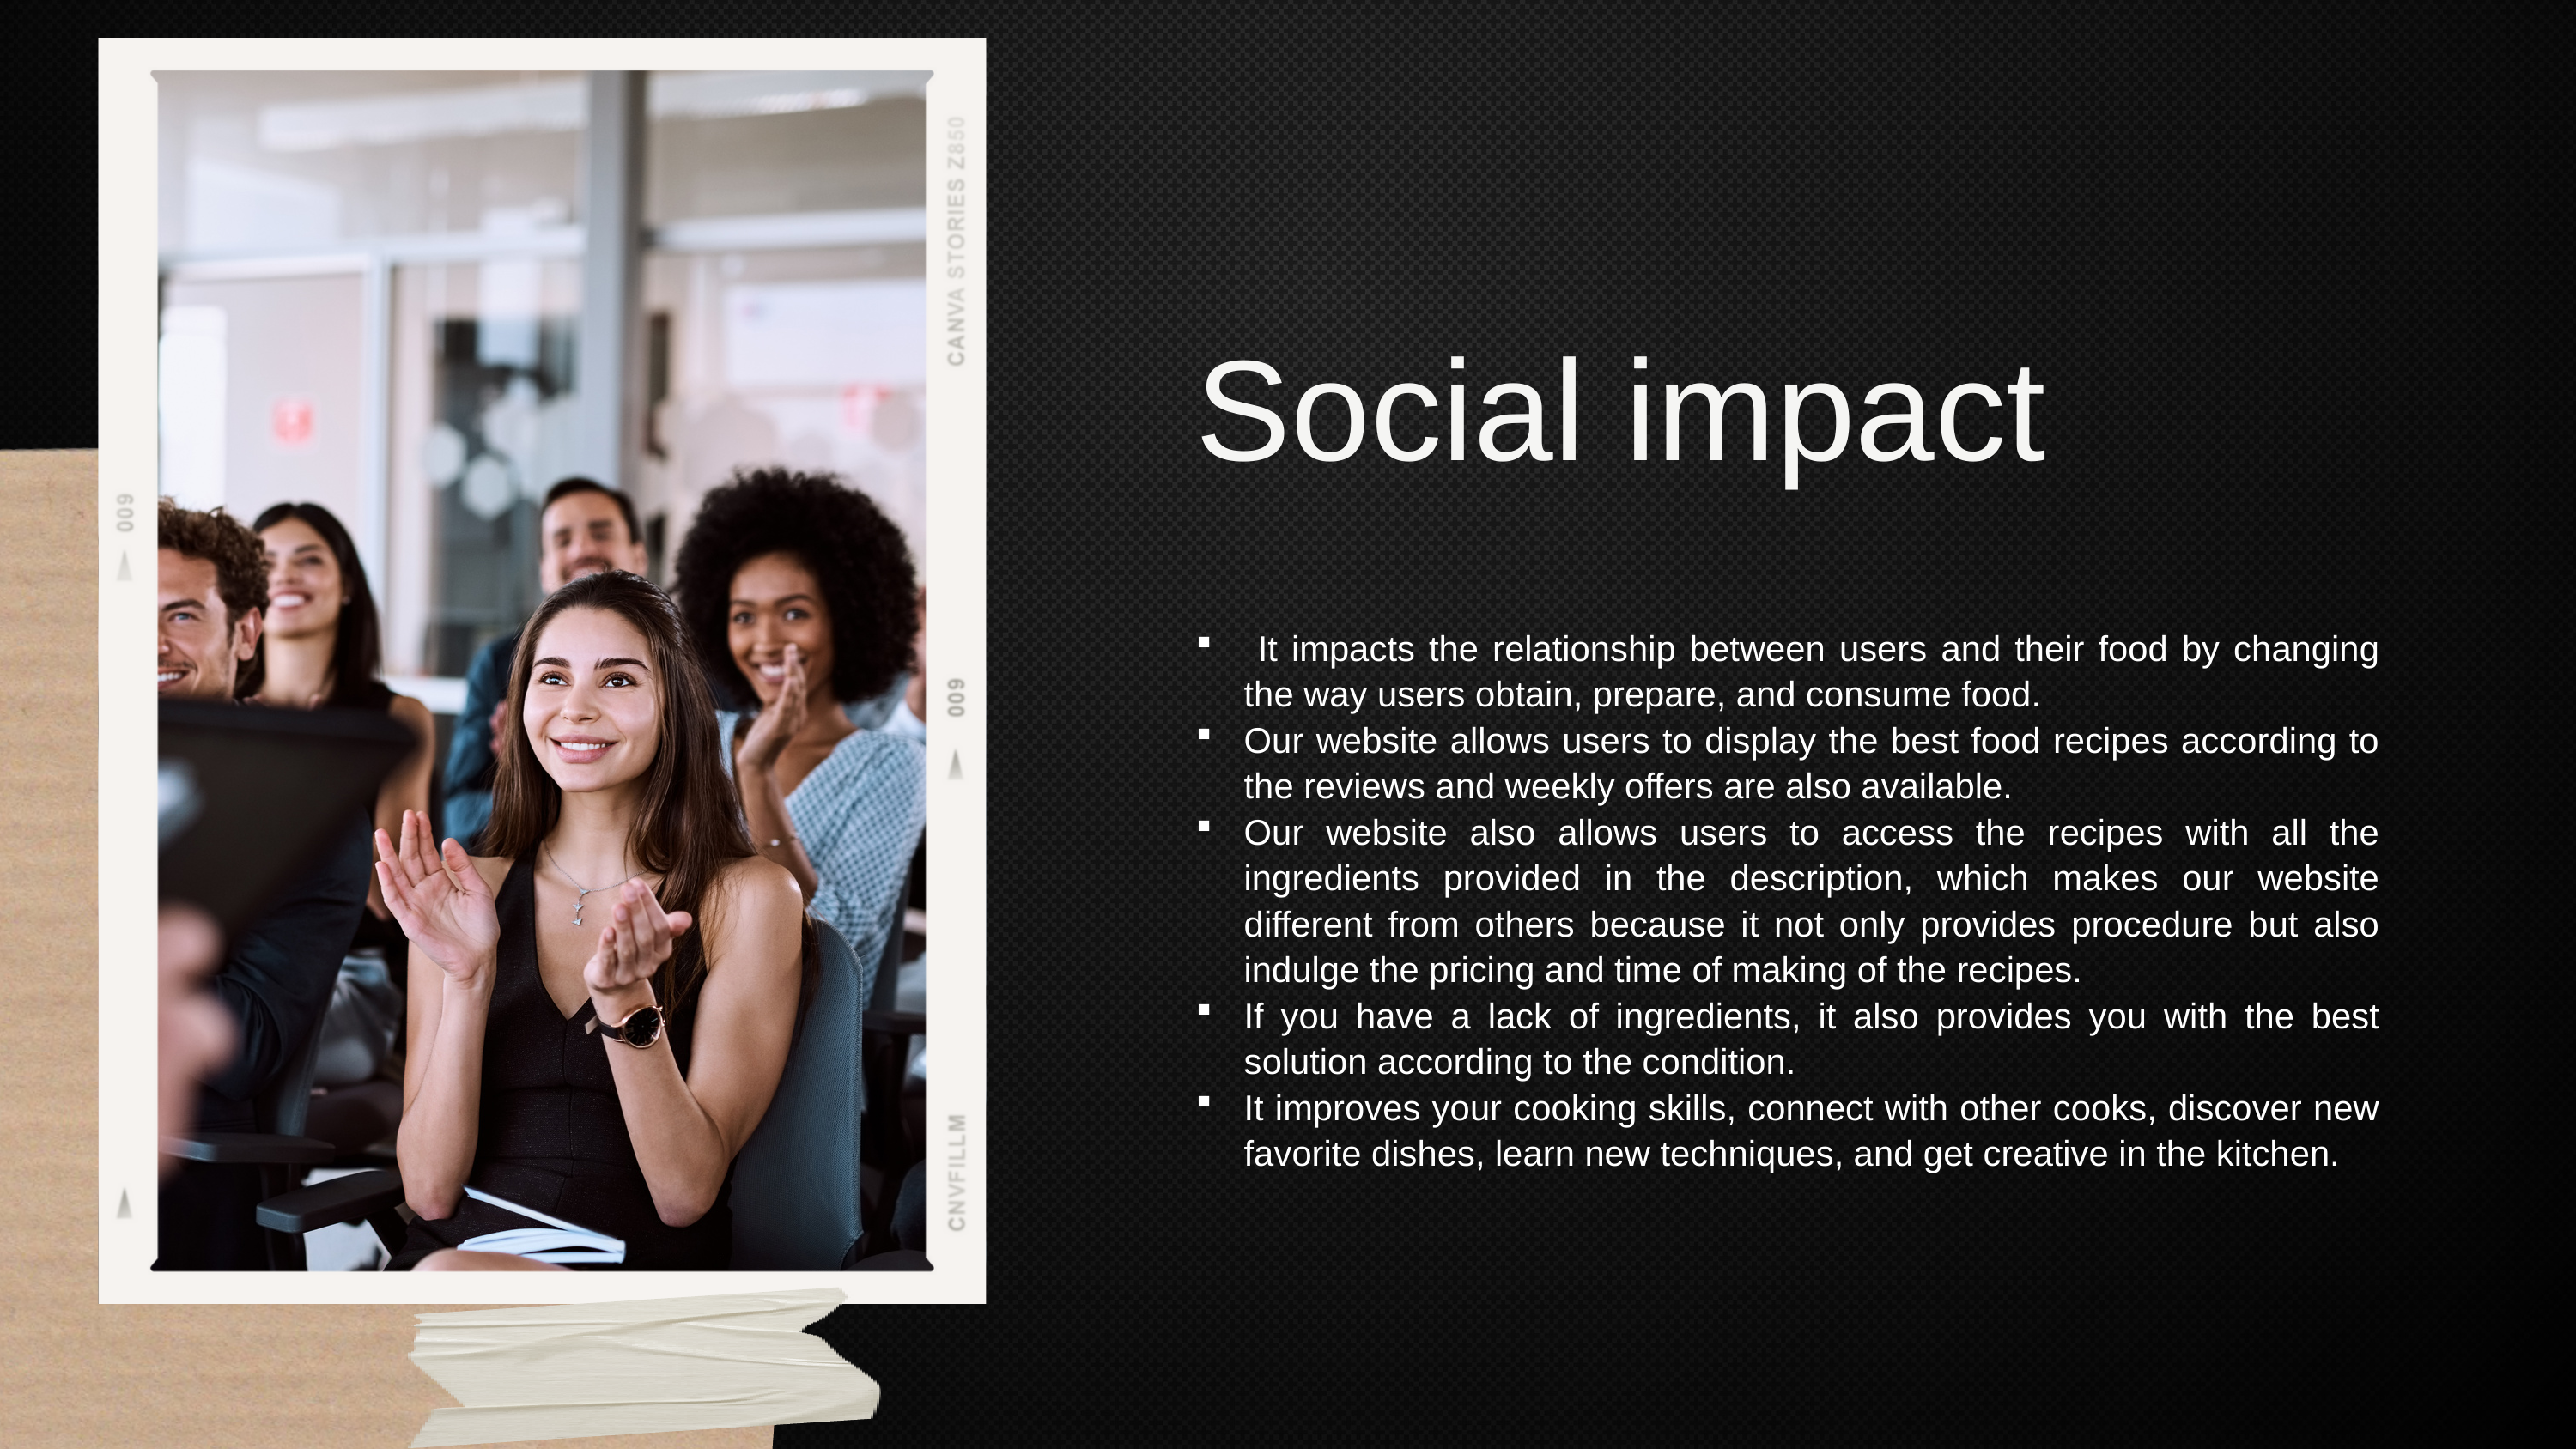

Social impact

 It impacts the relationship between users and their food by changing the way users obtain, prepare, and consume food.
Our website allows users to display the best food recipes according to the reviews and weekly offers are also available.
Our website also allows users to access the recipes with all the ingredients provided in the description, which makes our website different from others because it not only provides procedure but also indulge the pricing and time of making of the recipes.
If you have a lack of ingredients, it also provides you with the best solution according to the condition.
It improves your cooking skills, connect with other cooks, discover new favorite dishes, learn new techniques, and get creative in the kitchen.